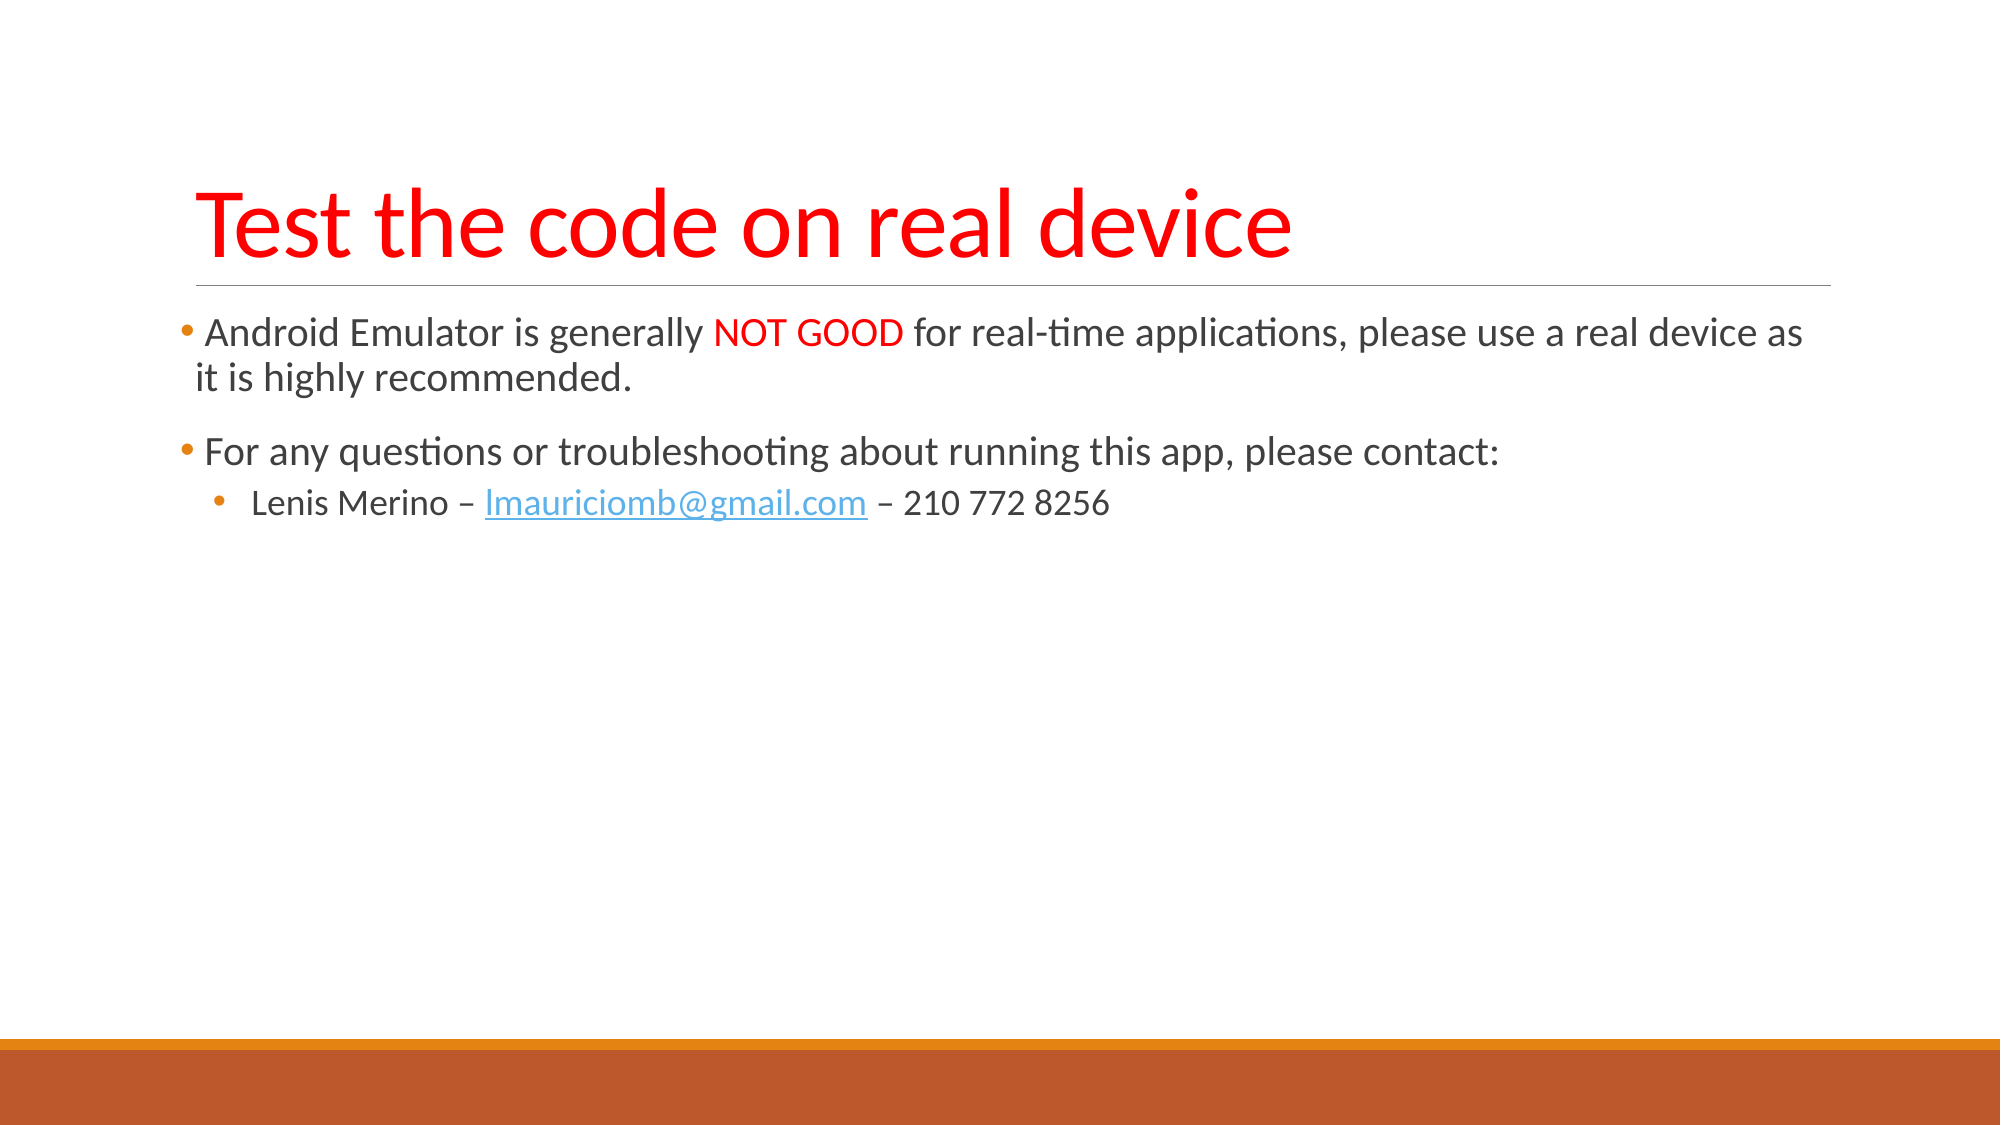

# Test the code on real device
 Android Emulator is generally NOT GOOD for real-time applications, please use a real device as it is highly recommended.
 For any questions or troubleshooting about running this app, please contact:
 Lenis Merino – lmauriciomb@gmail.com – 210 772 8256